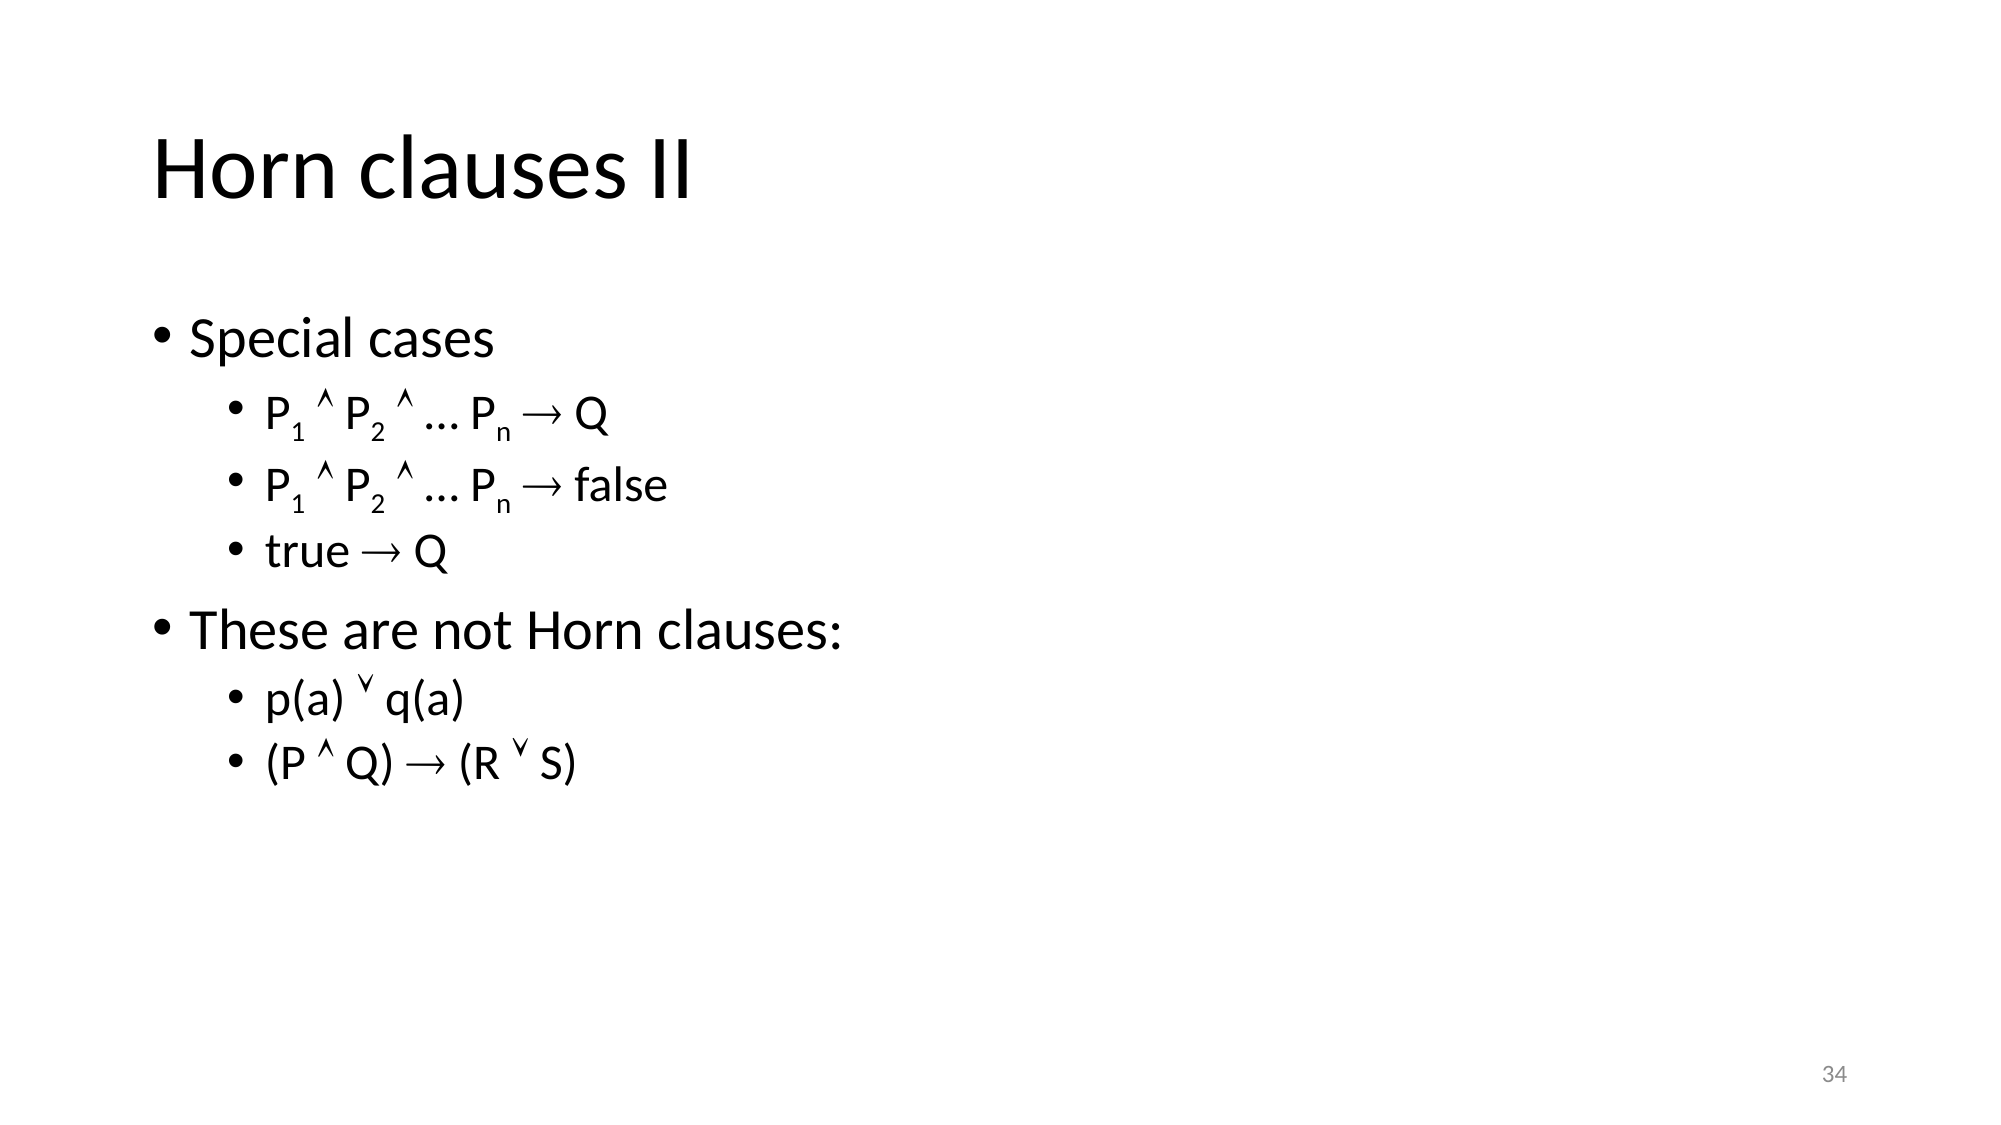

# Horn clauses II
Special cases
P1 ∧ P2 ∧ … Pn → Q
P1 ∧ P2 ∧ … Pn → false
true → Q
These are not Horn clauses:
p(a) ∨ q(a)
(P ∧ Q) → (R ∨ S)
34